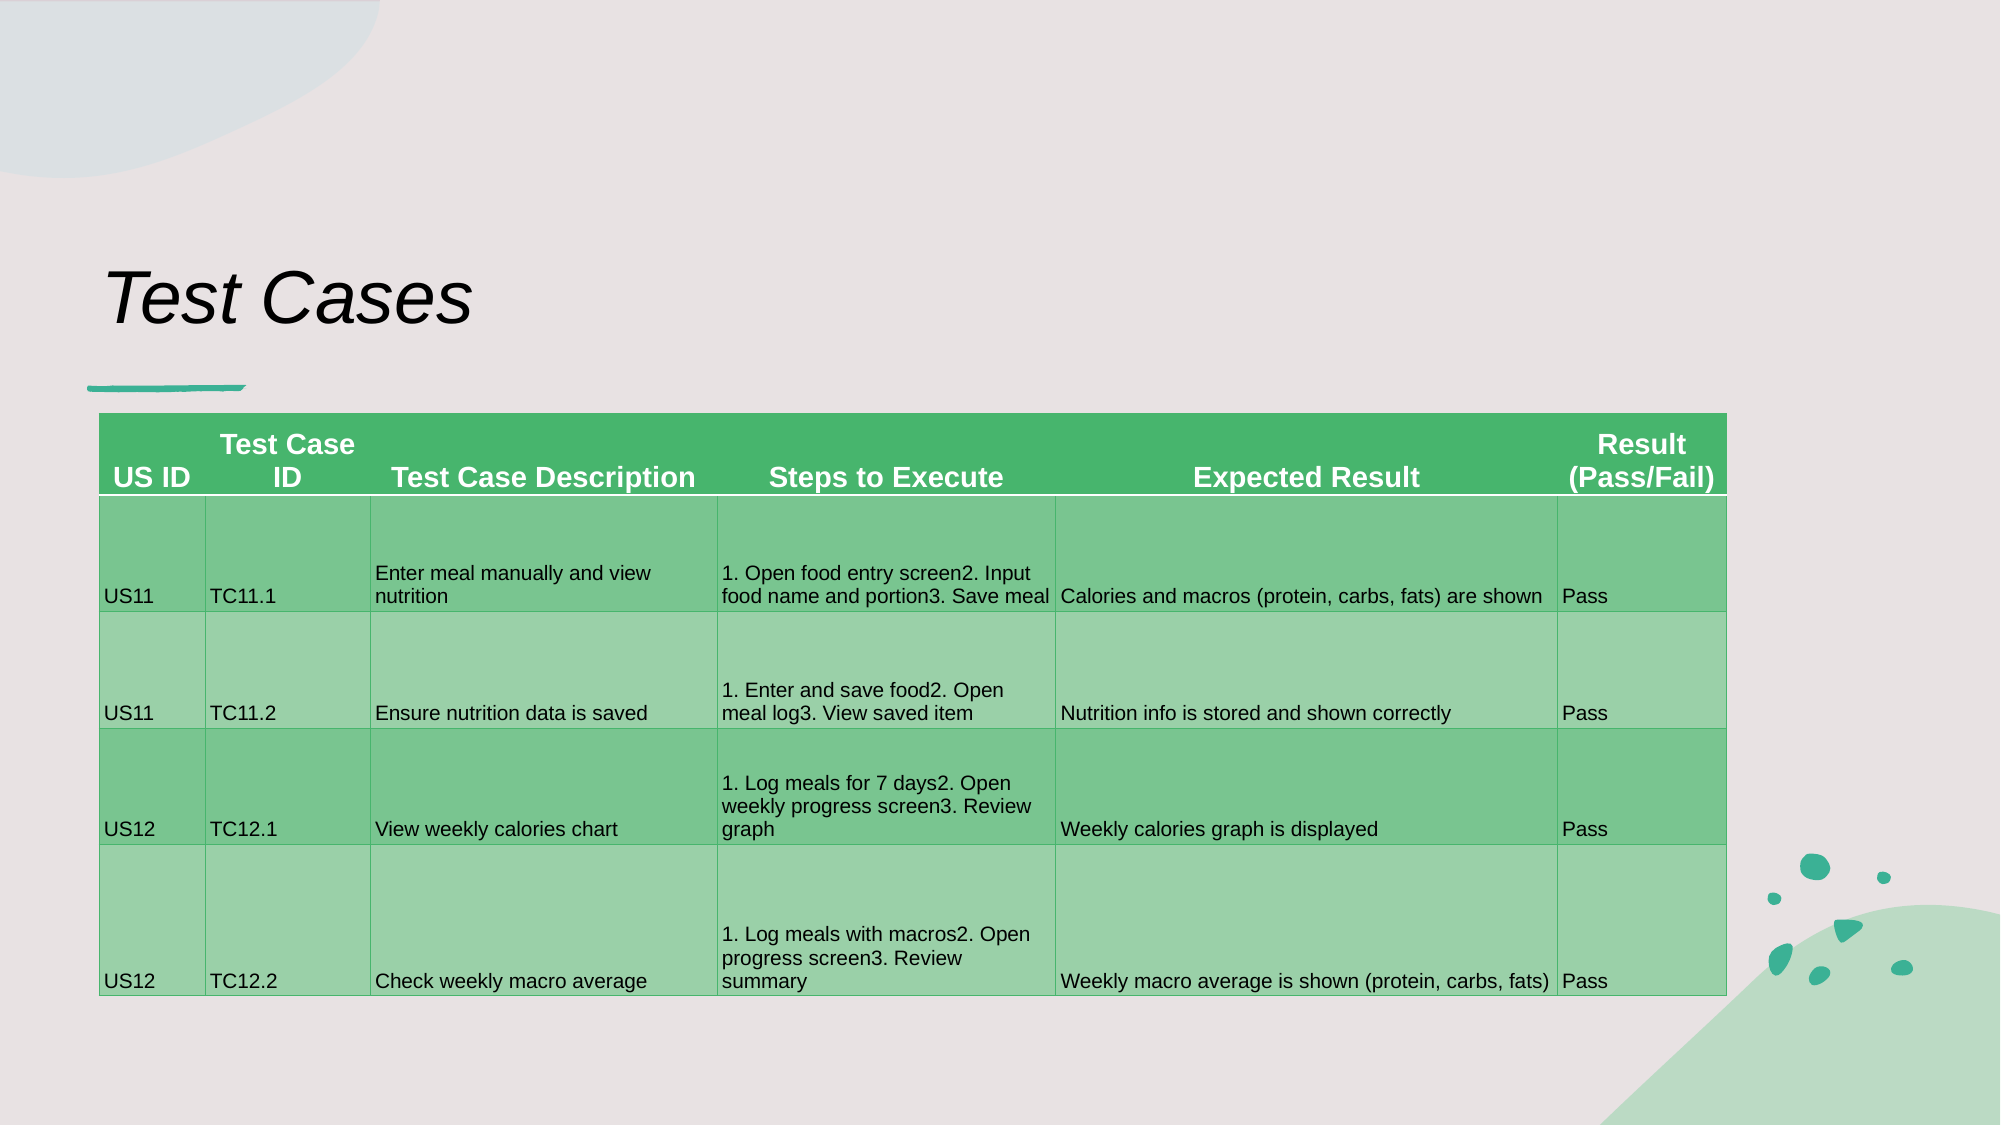

# Test Cases

| US ID | Test Case ID | Test Case Description | Steps to Execute | Expected Result | Result (Pass/Fail) |
| --- | --- | --- | --- | --- | --- |
| US11 | TC11.1 | Enter meal manually and view nutrition | 1. Open food entry screen2. Input food name and portion3. Save meal | Calories and macros (protein, carbs, fats) are shown | Pass |
| US11 | TC11.2 | Ensure nutrition data is saved | 1. Enter and save food2. Open meal log3. View saved item | Nutrition info is stored and shown correctly | Pass |
| US12 | TC12.1 | View weekly calories chart | 1. Log meals for 7 days2. Open weekly progress screen3. Review graph | Weekly calories graph is displayed | Pass |
| US12 | TC12.2 | Check weekly macro average | 1. Log meals with macros2. Open progress screen3. Review summary | Weekly macro average is shown (protein, carbs, fats) | Pass |